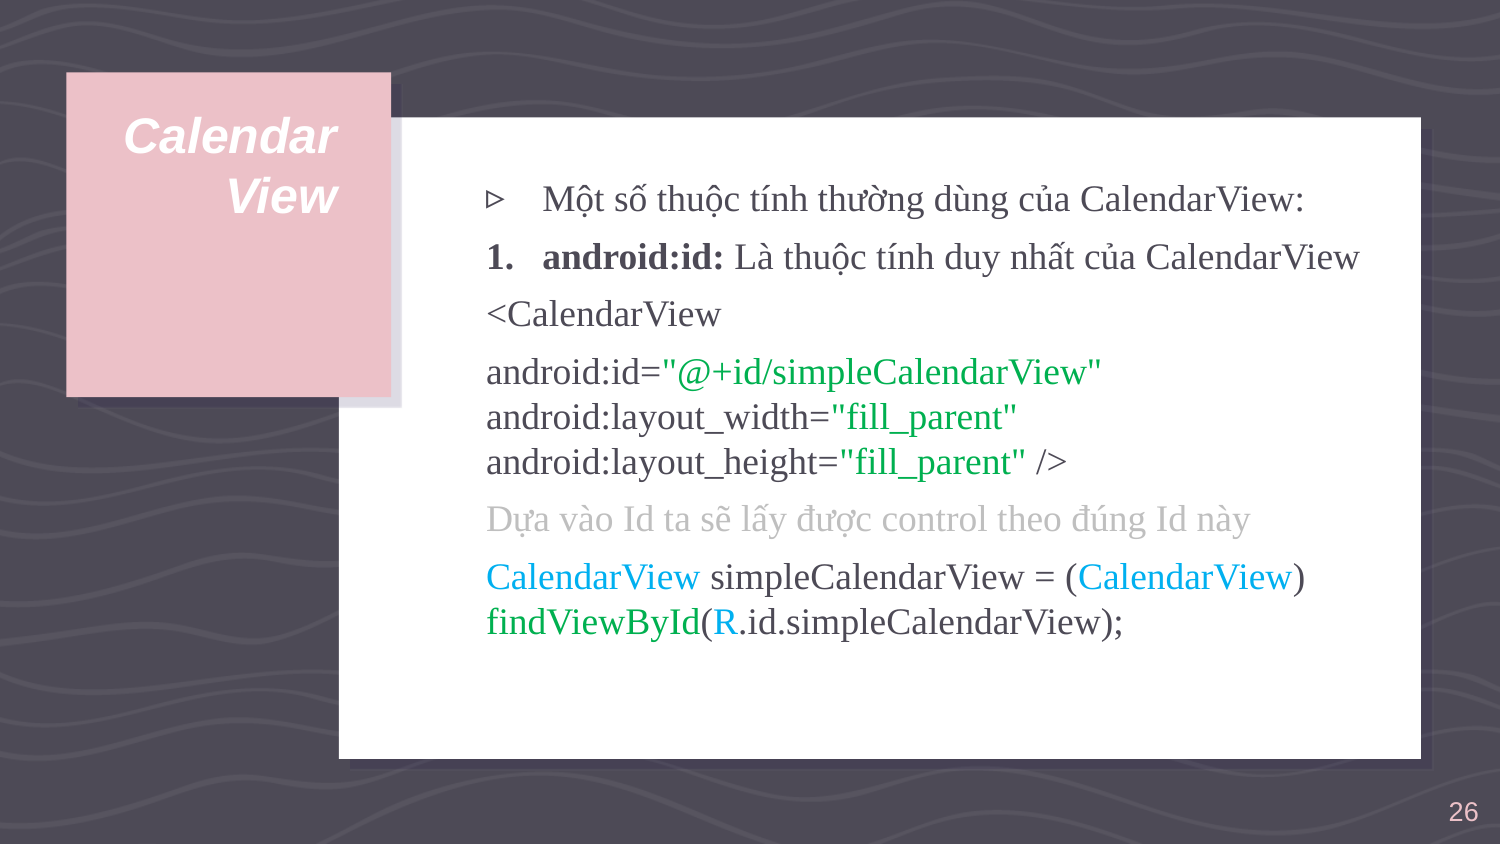

# CalendarView
Một số thuộc tính thường dùng của CalendarView:
android:id: Là thuộc tính duy nhất của CalendarView
<CalendarView
android:id="@+id/simpleCalendarView" android:layout_width="fill_parent" android:layout_height="fill_parent" />
Dựa vào Id ta sẽ lấy được control theo đúng Id này
CalendarView simpleCalendarView = (CalendarView) findViewById(R.id.simpleCalendarView);
26